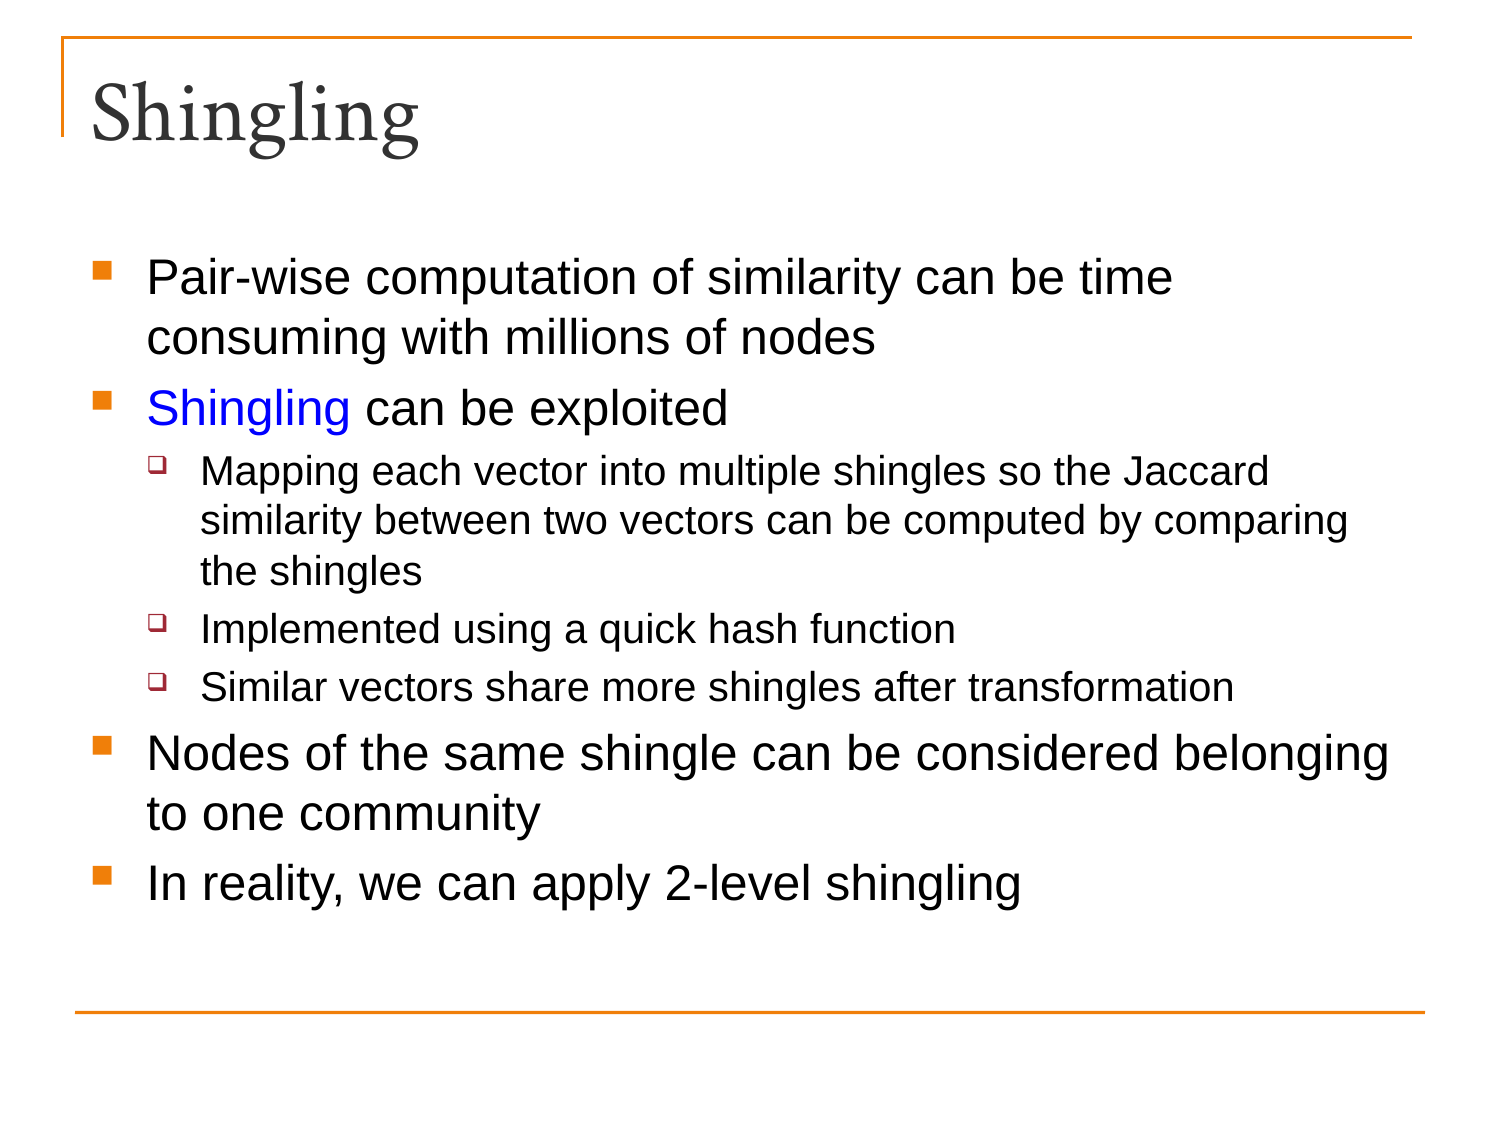

# Shingling
Pair-wise computation of similarity can be time consuming with millions of nodes
Shingling can be exploited
Mapping each vector into multiple shingles so the Jaccard similarity between two vectors can be computed by comparing the shingles
Implemented using a quick hash function
Similar vectors share more shingles after transformation
Nodes of the same shingle can be considered belonging to one community
In reality, we can apply 2-level shingling